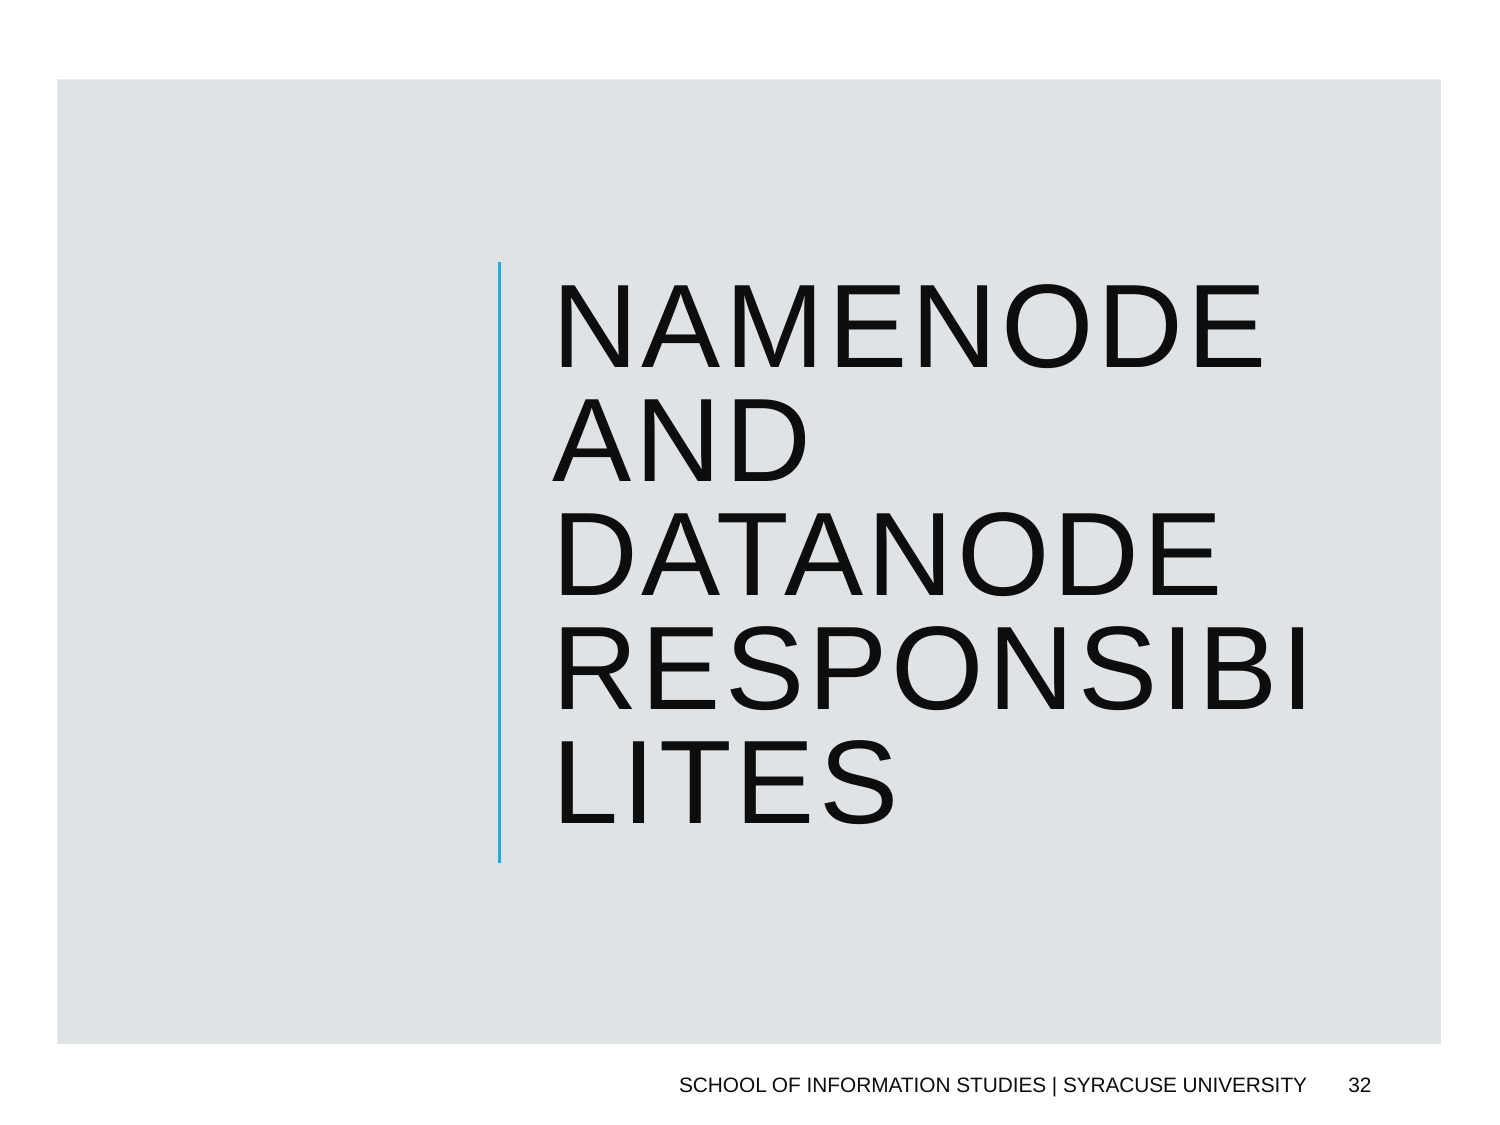

# Namenode and Datanode Responsibilites
School of Information Studies | Syracuse University
32